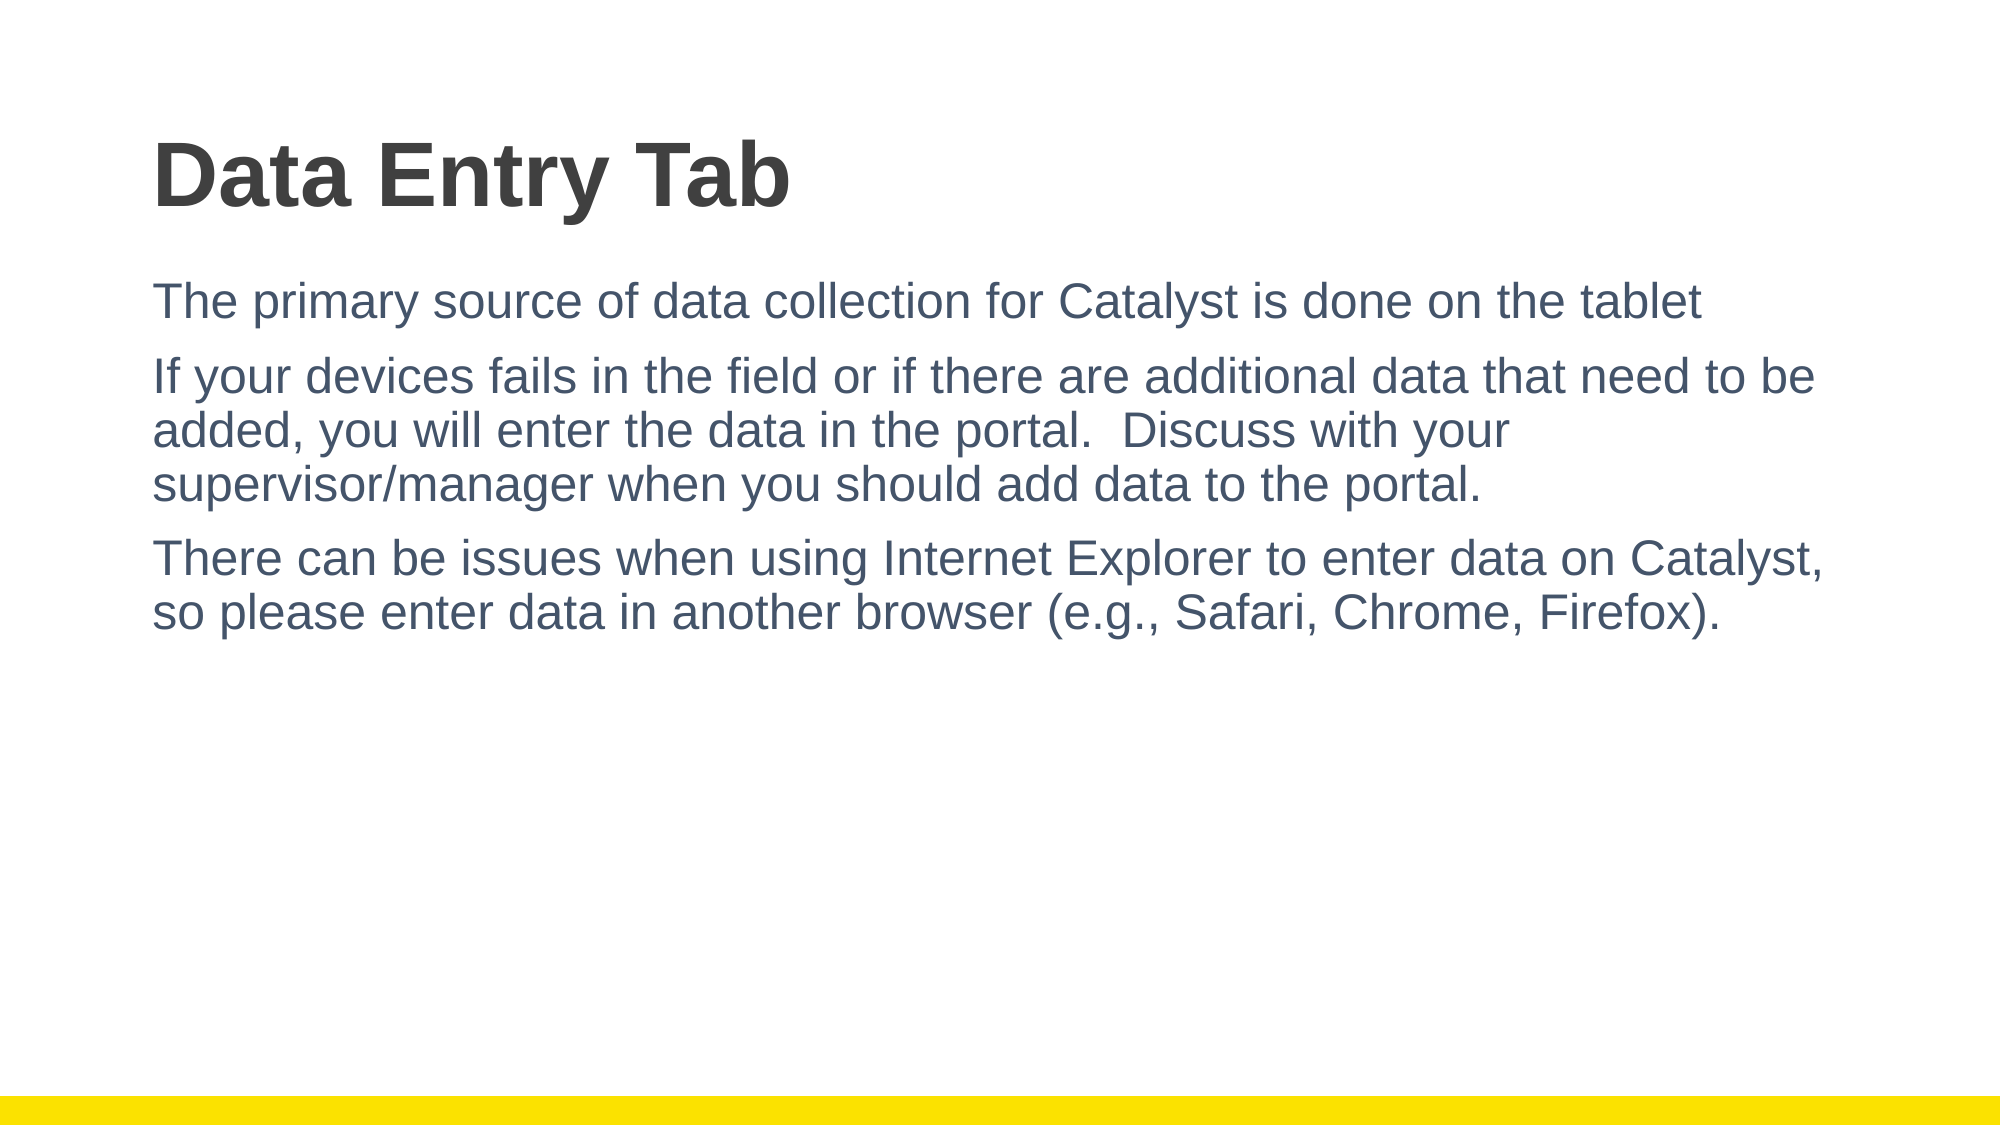

# Data Entry Tab
The primary source of data collection for Catalyst is done on the tablet
If your devices fails in the field or if there are additional data that need to be added, you will enter the data in the portal.  Discuss with your supervisor/manager when you should add data to the portal.
There can be issues when using Internet Explorer to enter data on Catalyst, so please enter data in another browser (e.g., Safari, Chrome, Firefox).